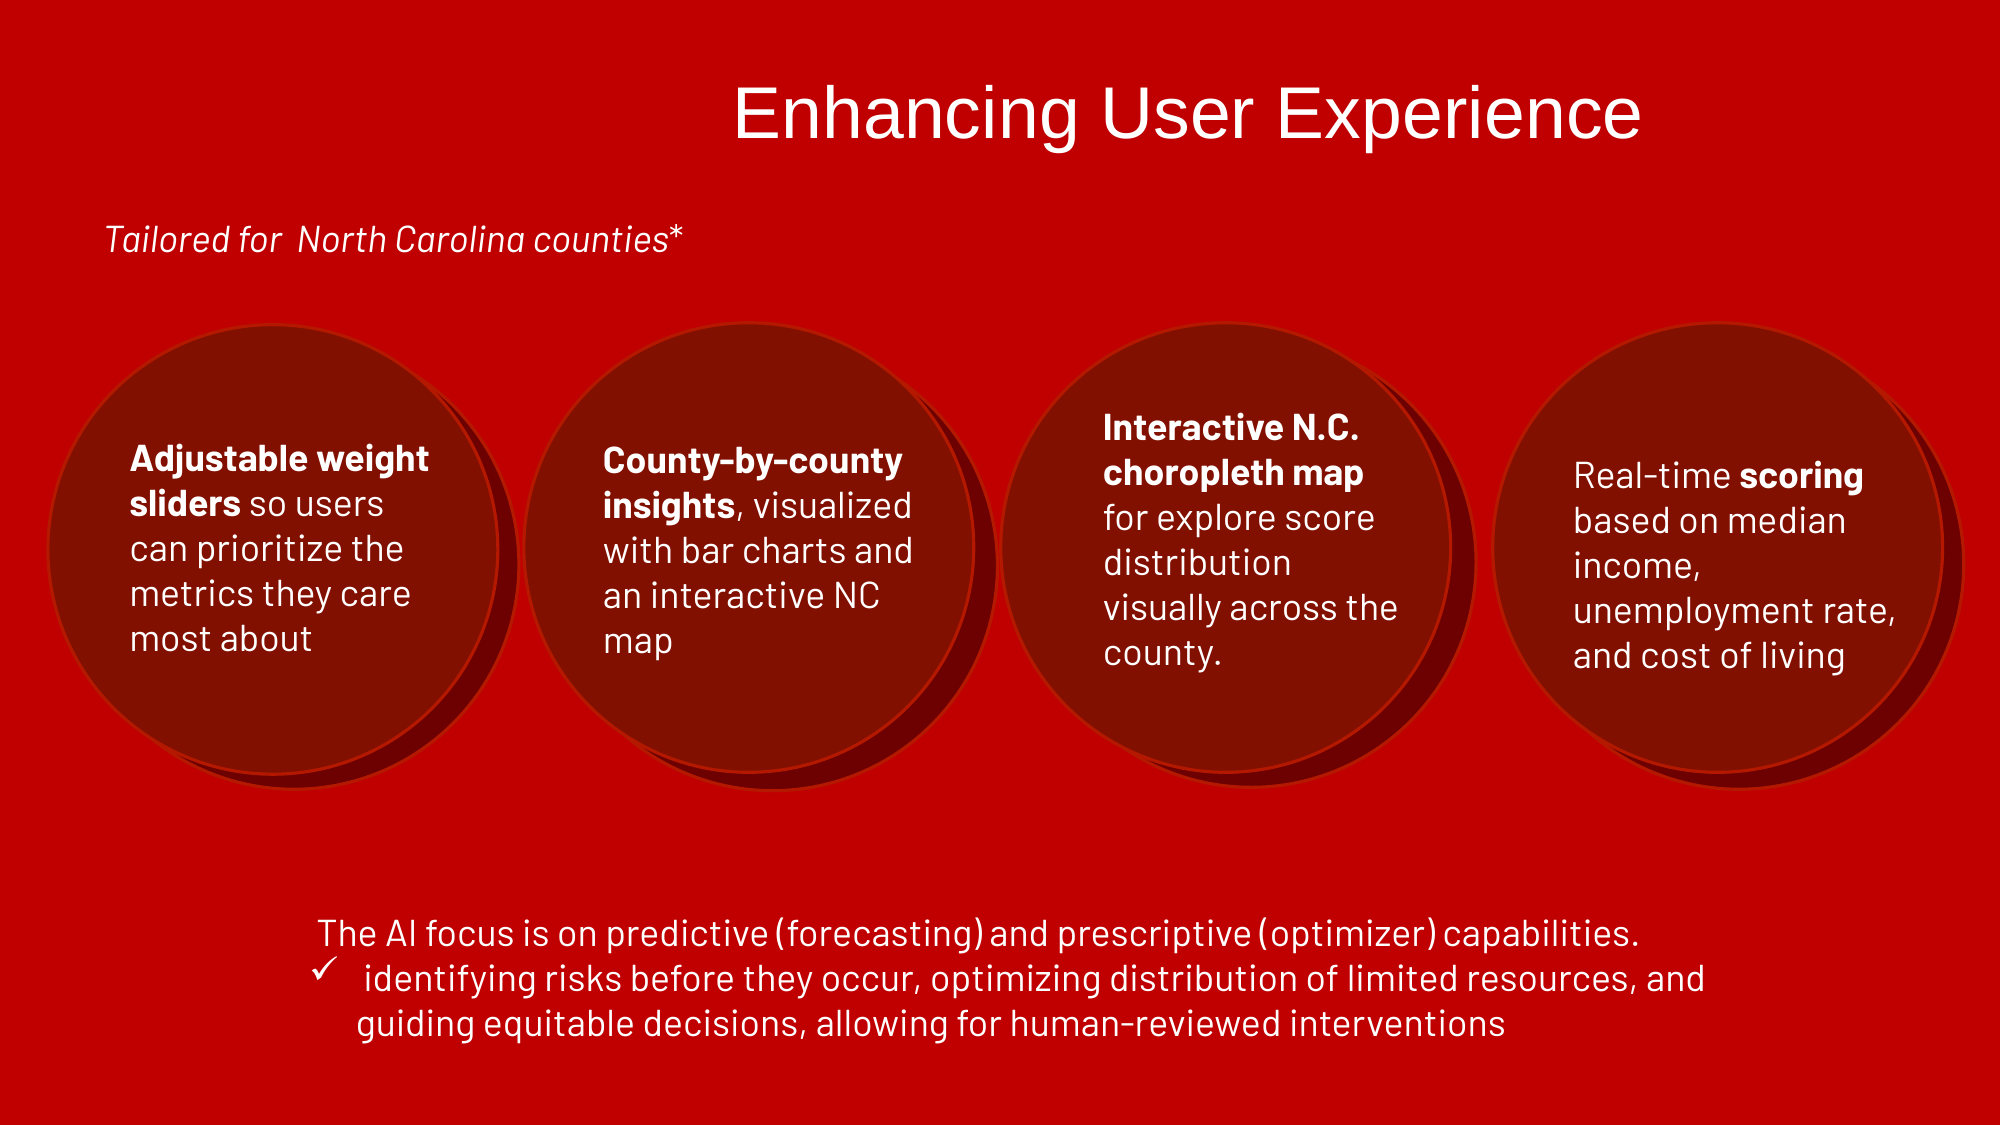

# Enhancing User Experience
Tailored for  North Carolina counties*

Interactive N.C. choropleth map
for explore score distribution visually across the county.
Adjustable weight sliders so users can prioritize the metrics they care most about
County-by-county insights, visualized with bar charts and an interactive NC map
Real-time scoring based on median income, unemployment rate, and cost of living
 The AI focus is on predictive (forecasting) and prescriptive (optimizer) capabilities.
 identifying risks before they occur, optimizing distribution of limited resources, and guiding equitable decisions, allowing for human-reviewed interventions